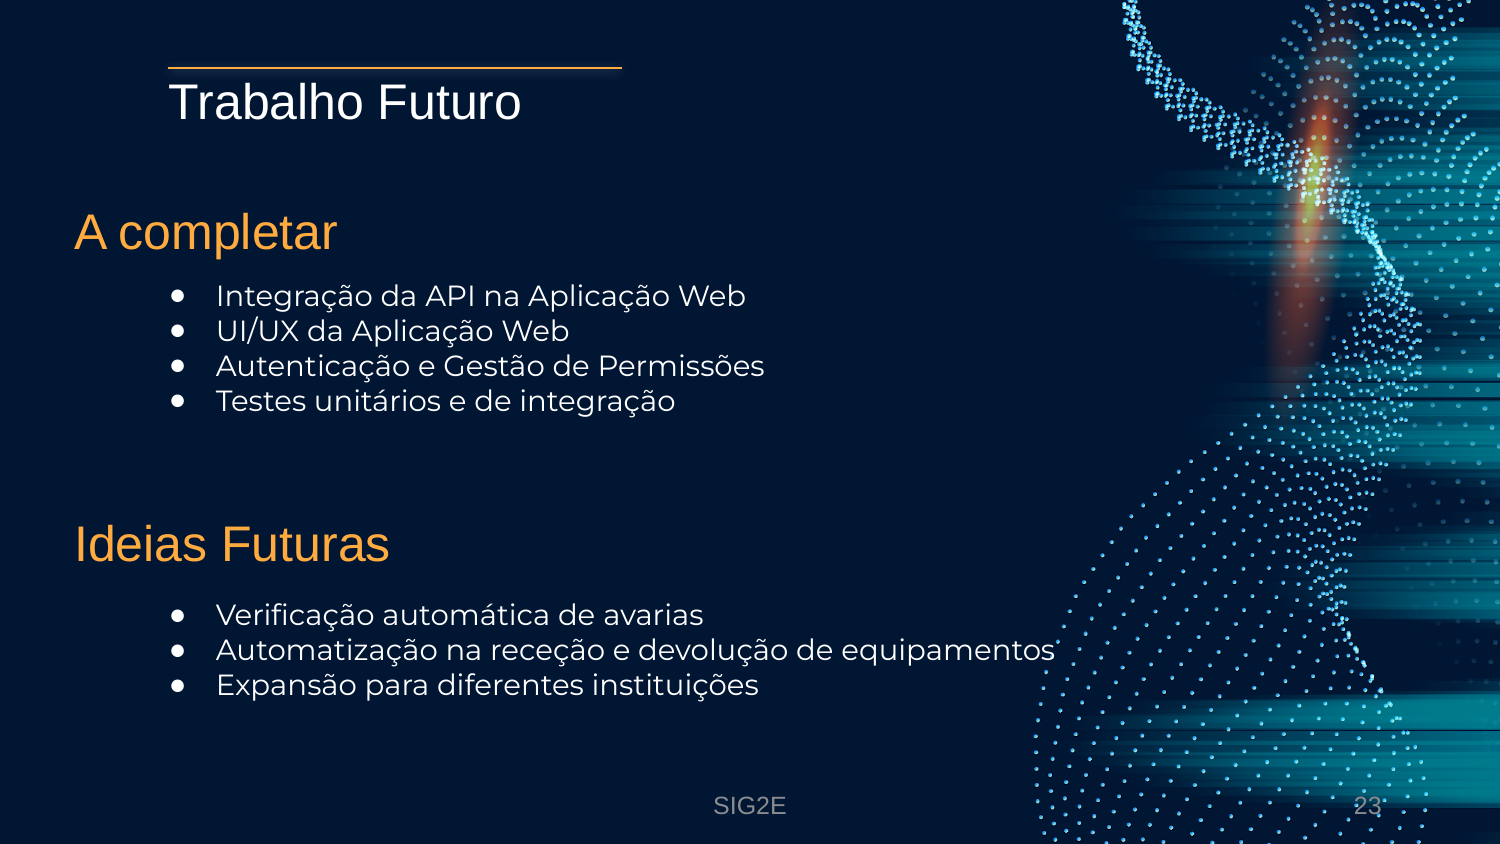

# Trabalho Futuro
A completar
Integração da API na Aplicação Web
UI/UX da Aplicação Web
Autenticação e Gestão de Permissões
Testes unitários e de integração

Ideias Futuras

Verificação automática de avarias
Automatização na receção e devolução de equipamentos
Expansão para diferentes instituições

SIG2E
23